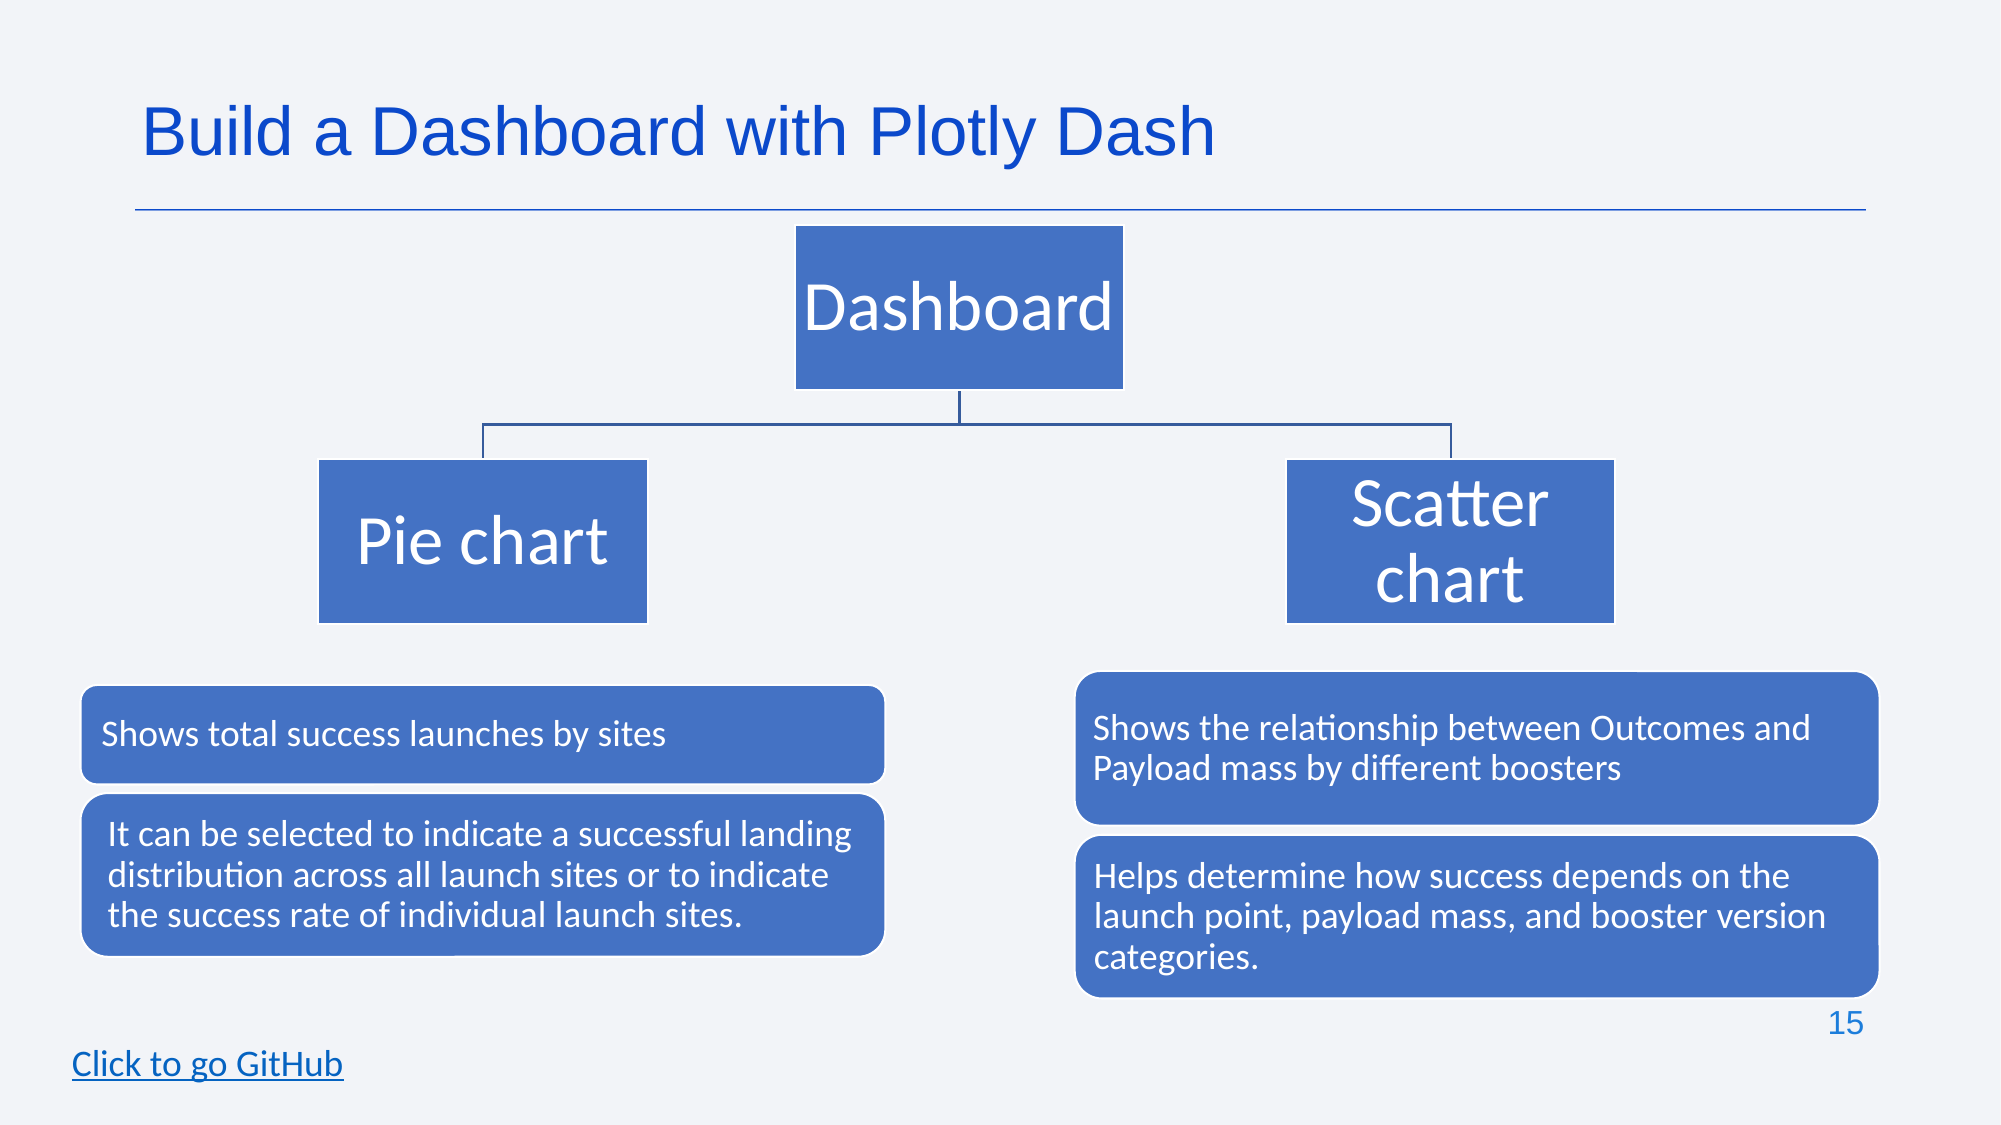

Build a Dashboard with Plotly Dash
Dashboard
Pie chart
Scatter chart
Shows total success launches by sites
It can be selected to indicate a successful landing distribution across all launch sites or to indicate the success rate of individual launch sites.

Shows the relationship between Outcomes and Payload mass by different boosters

Helps determine how success depends on the launch point, payload mass, and booster version categories.
15
Click to go GitHub